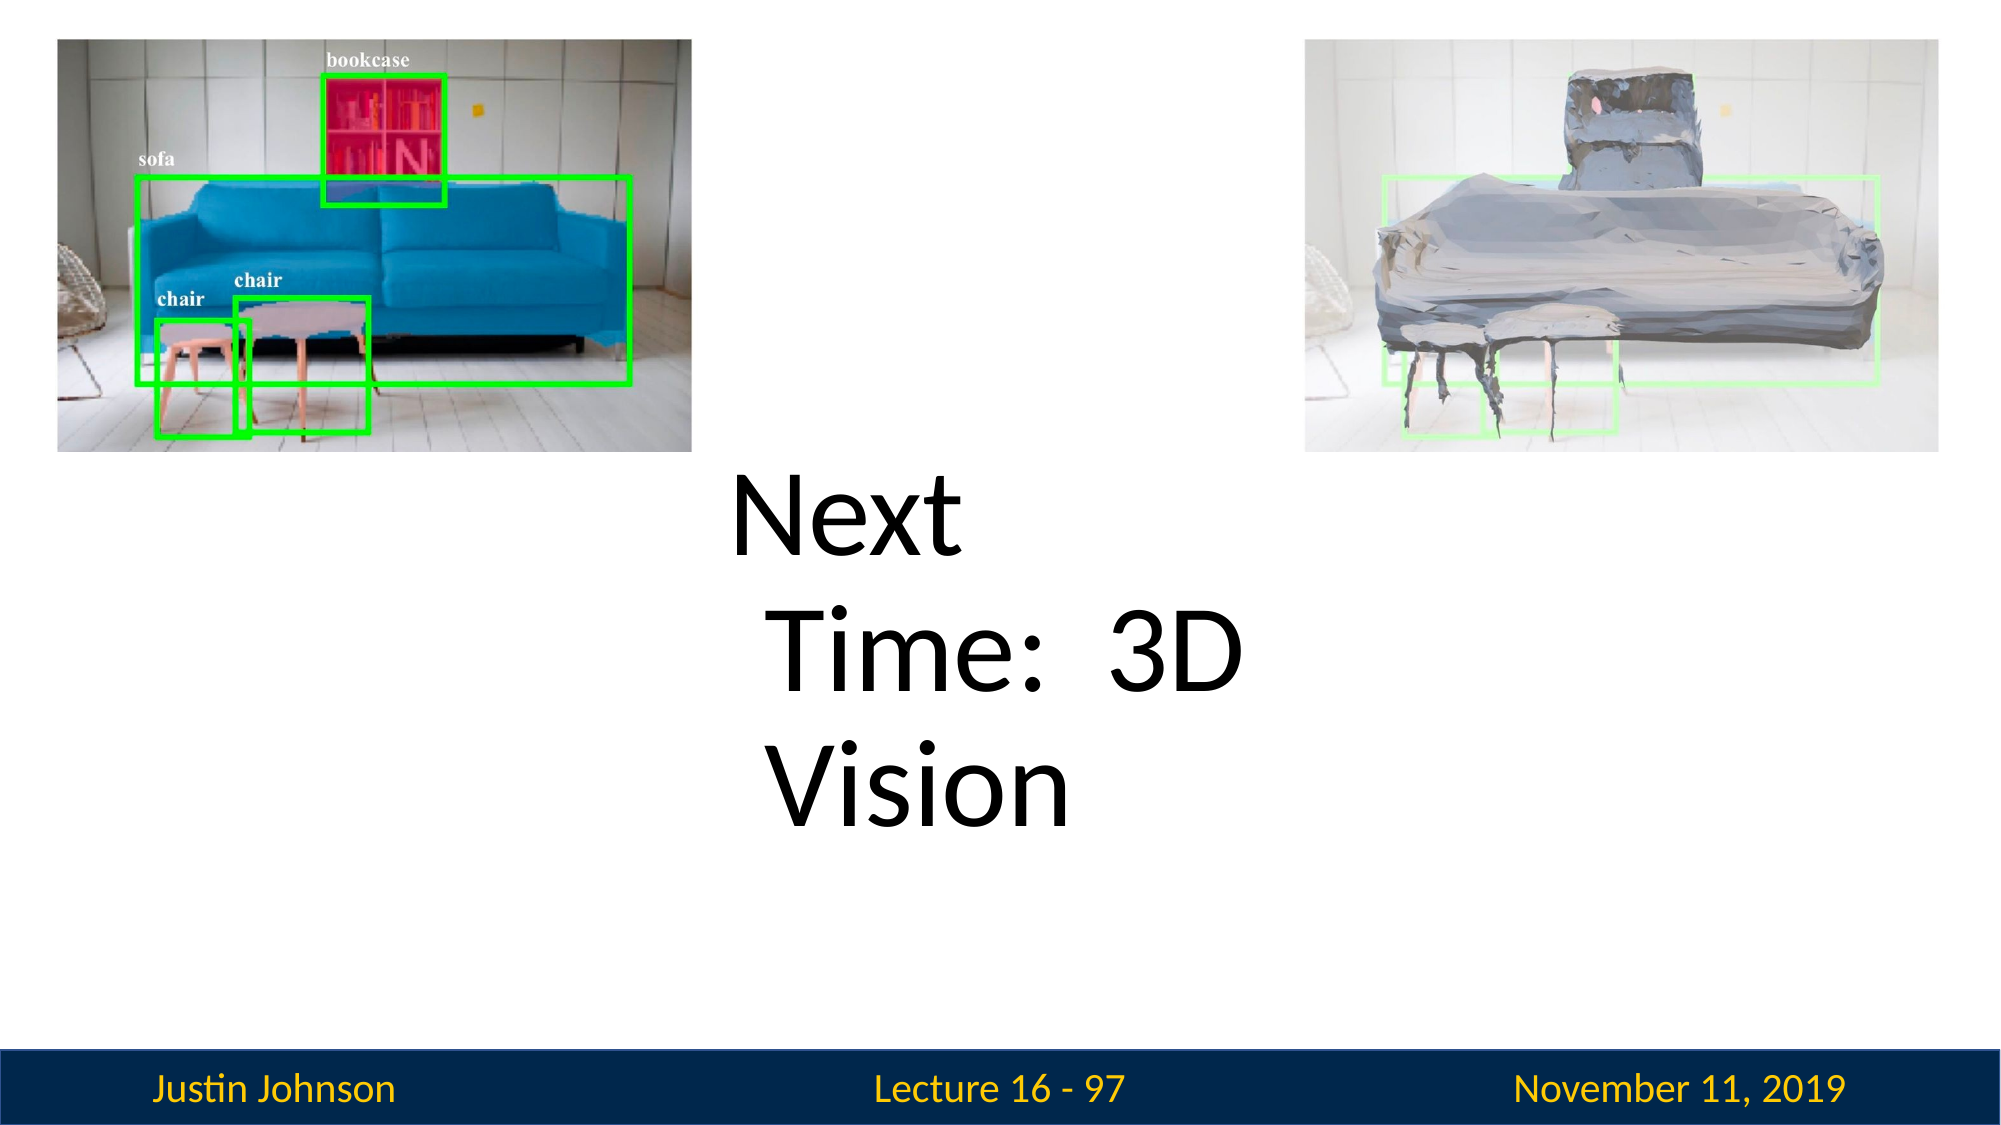

# Next Time:  3D Vision
Justin Johnson
November 11, 2019
Lecture 16 - 97